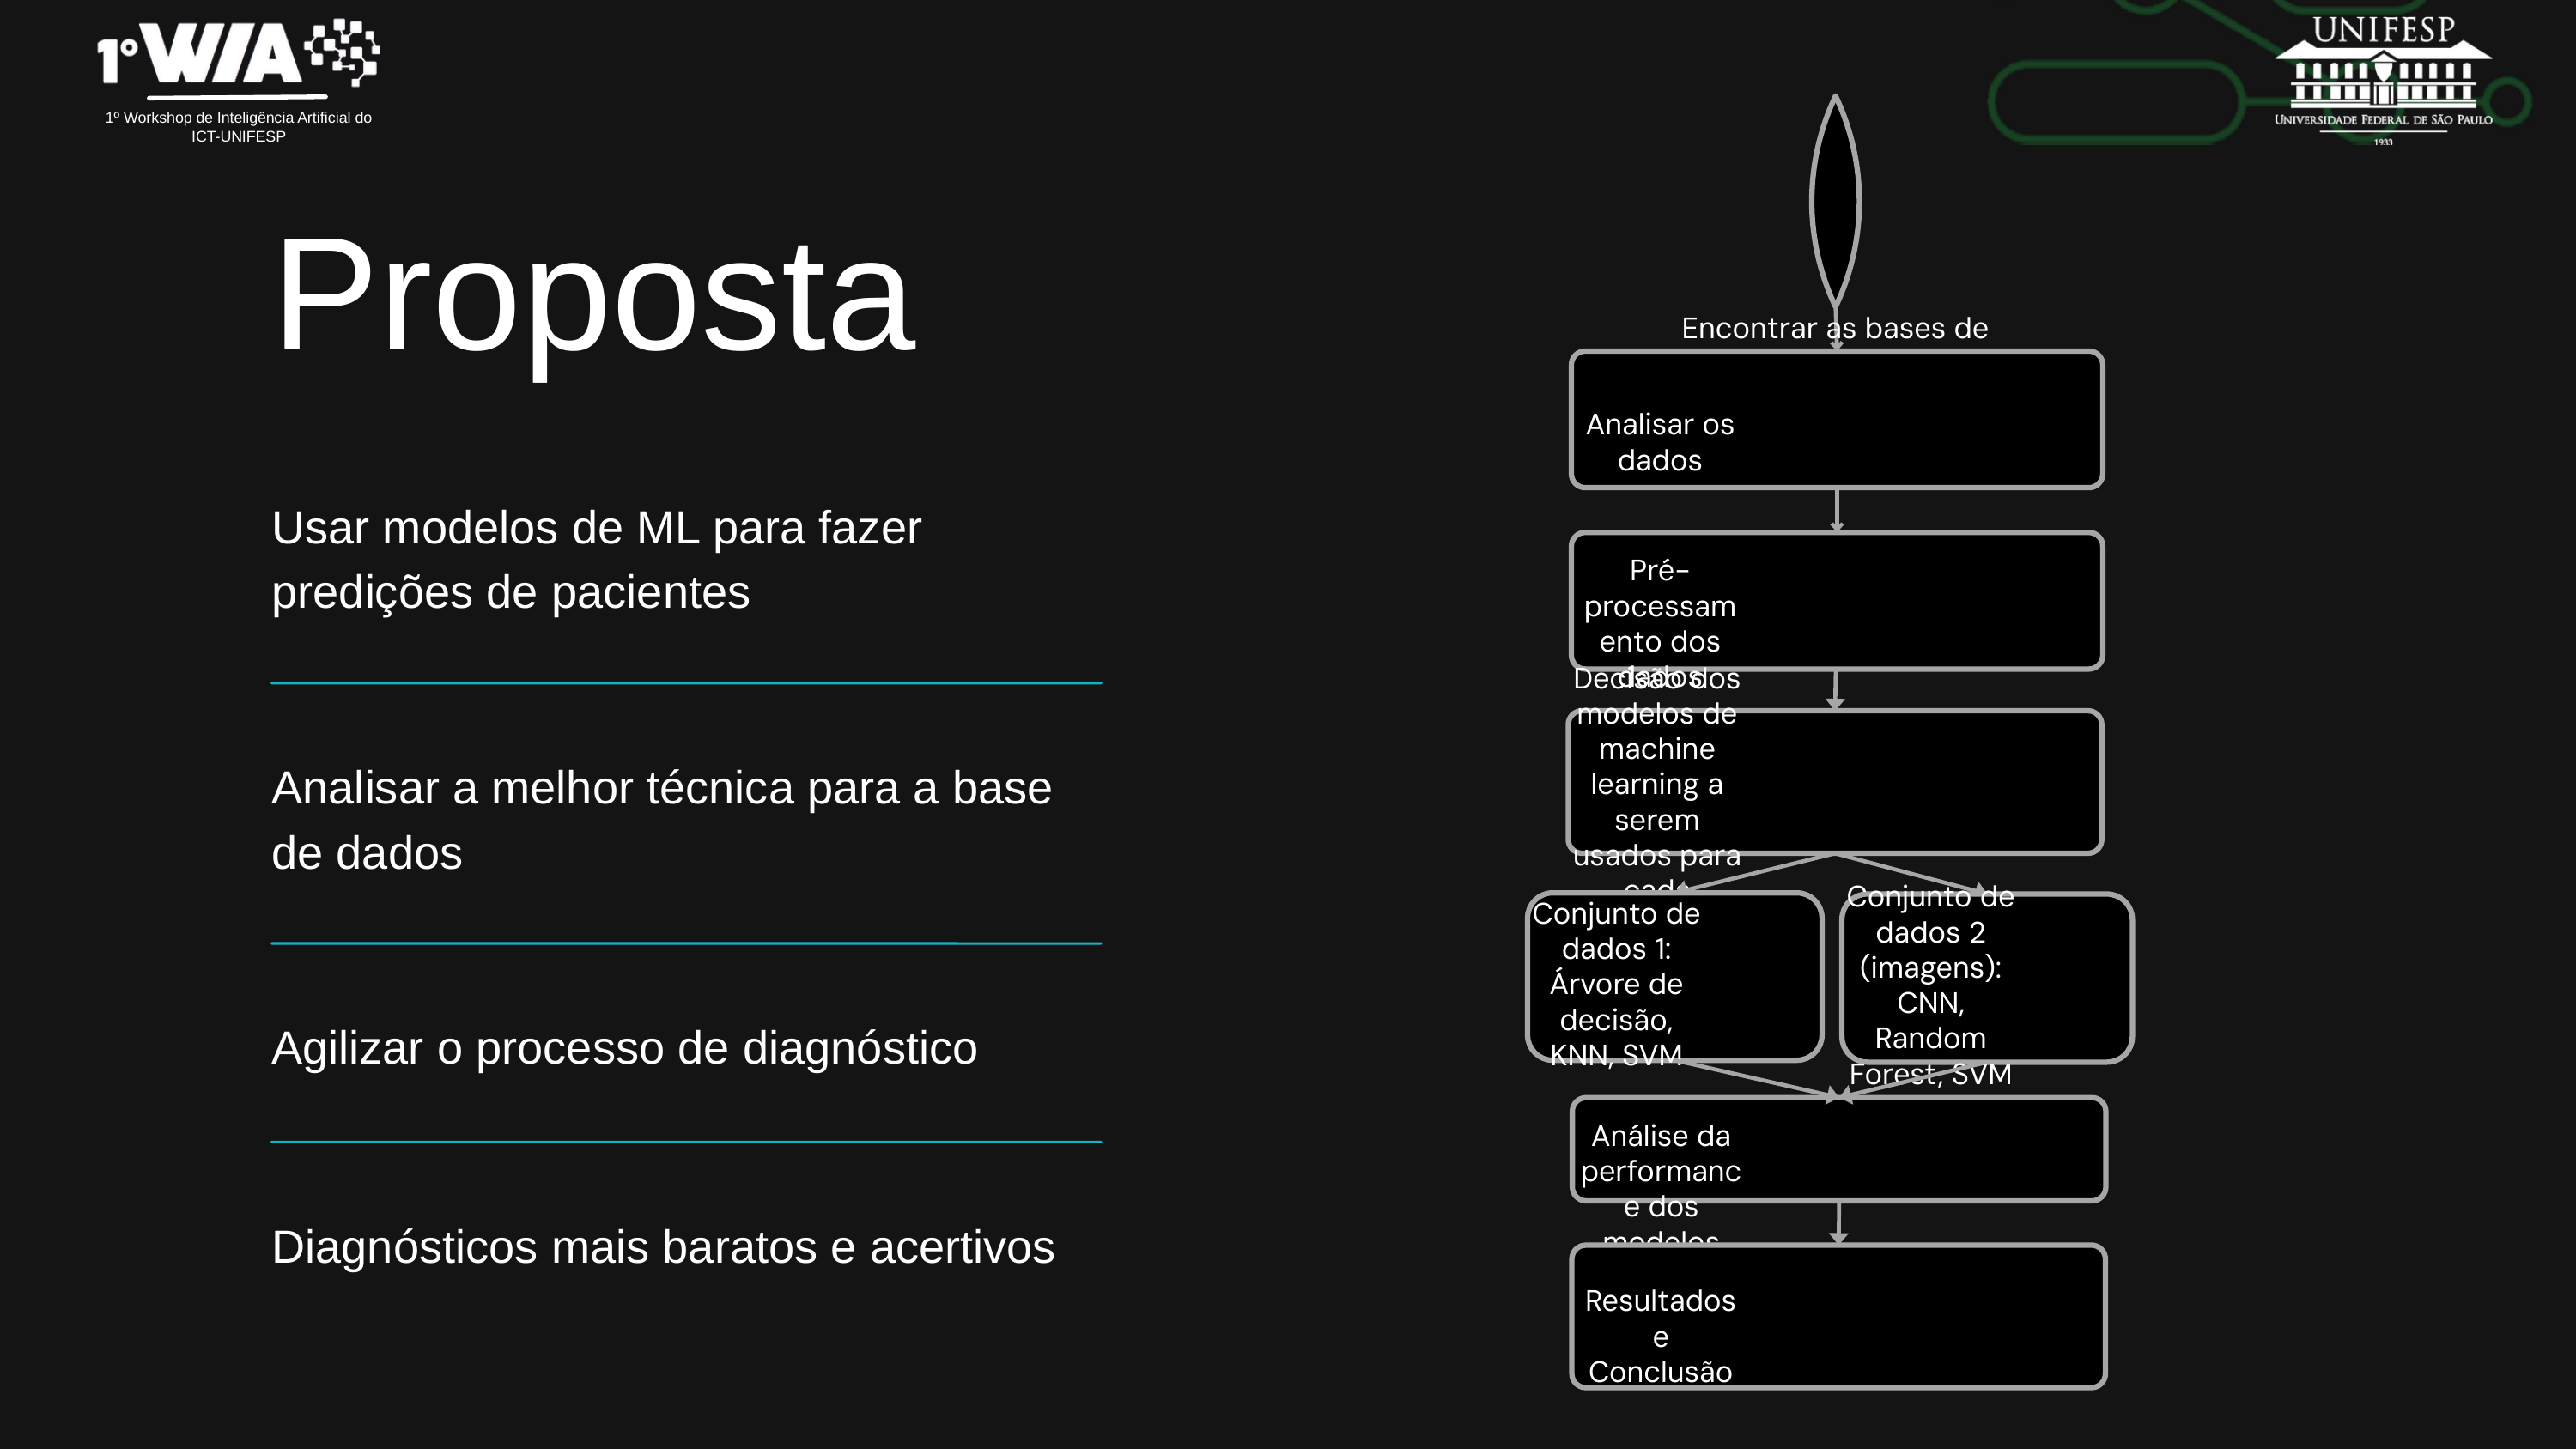

1º Workshop de Inteligência Artificial do ICT-UNIFESP

Encontrar as bases de dados
Proposta

Analisar os dados

Usar modelos de ML para fazer predições de pacientes

Pré-processamento dos dados

Decisão dos modelos de machine learning a serem usados para cada conjunto
Analisar a melhor técnica para a base de dados

Conjunto de dados 1:
Árvore de decisão, KNN, SVM

Conjunto de dados 2 (imagens):
CNN, Random Forest, SVM

Agilizar o processo de diagnóstico

Análise da performance dos modelos

Diagnósticos mais baratos e acertivos

Resultados e Conclusão

3